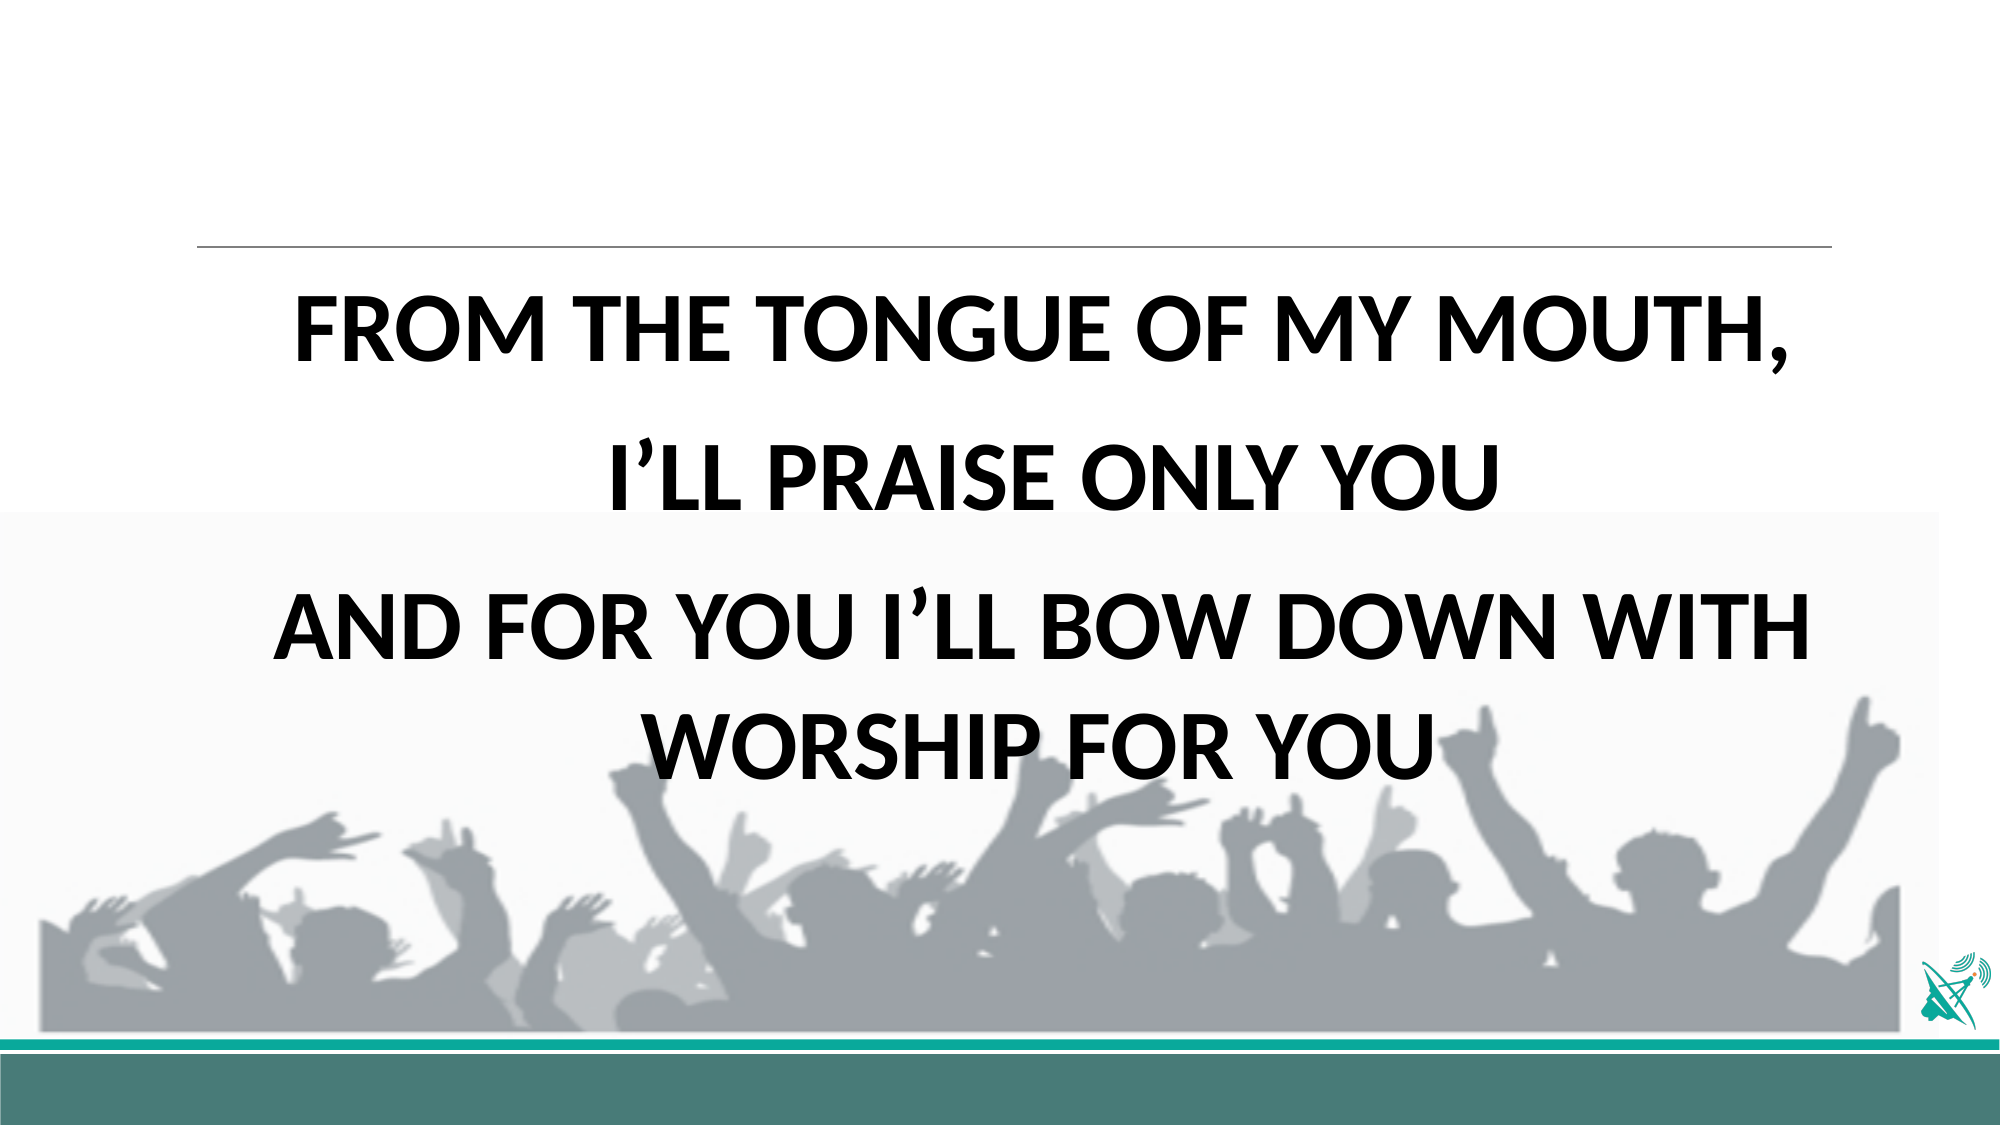

FROM THE TONGUE OF MY MOUTH,
 I’LL PRAISE ONLY YOU
AND FOR YOU I’LL BOW DOWN WITH WORSHIP FOR YOU